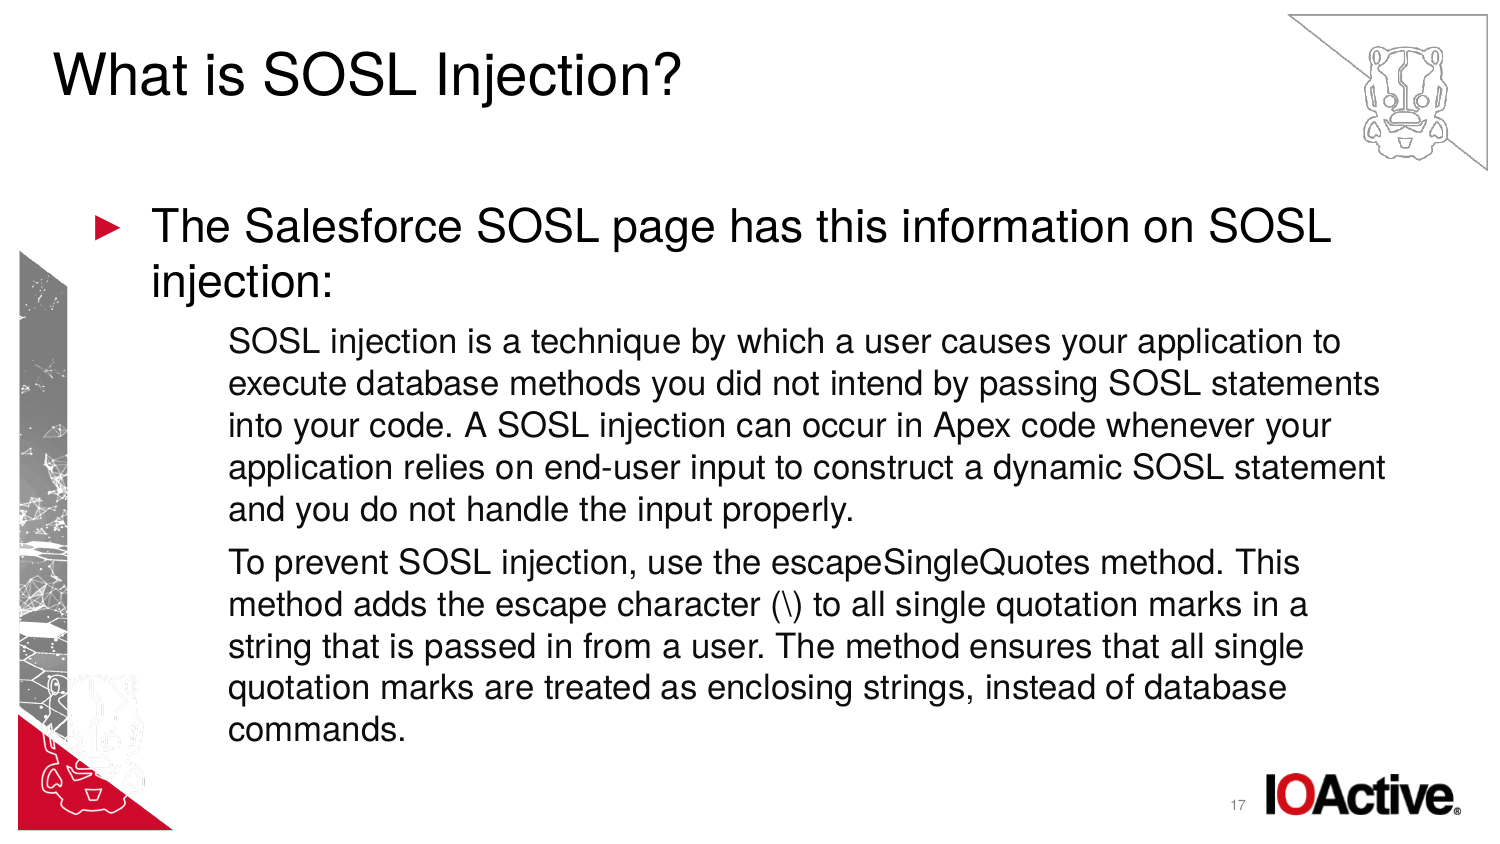

# What is SOSL Injection?
The Salesforce SOSL page has this information on SOSL injection:
SOSL injection is a technique by which a user causes your application to execute database methods you did not intend by passing SOSL statements into your code. A SOSL injection can occur in Apex code whenever your application relies on end-user input to construct a dynamic SOSL statement and you do not handle the input properly.
To prevent SOSL injection, use the escapeSingleQuotes method. This method adds the escape character (\) to all single quotation marks in a string that is passed in from a user. The method ensures that all single quotation marks are treated as enclosing strings, instead of database commands.